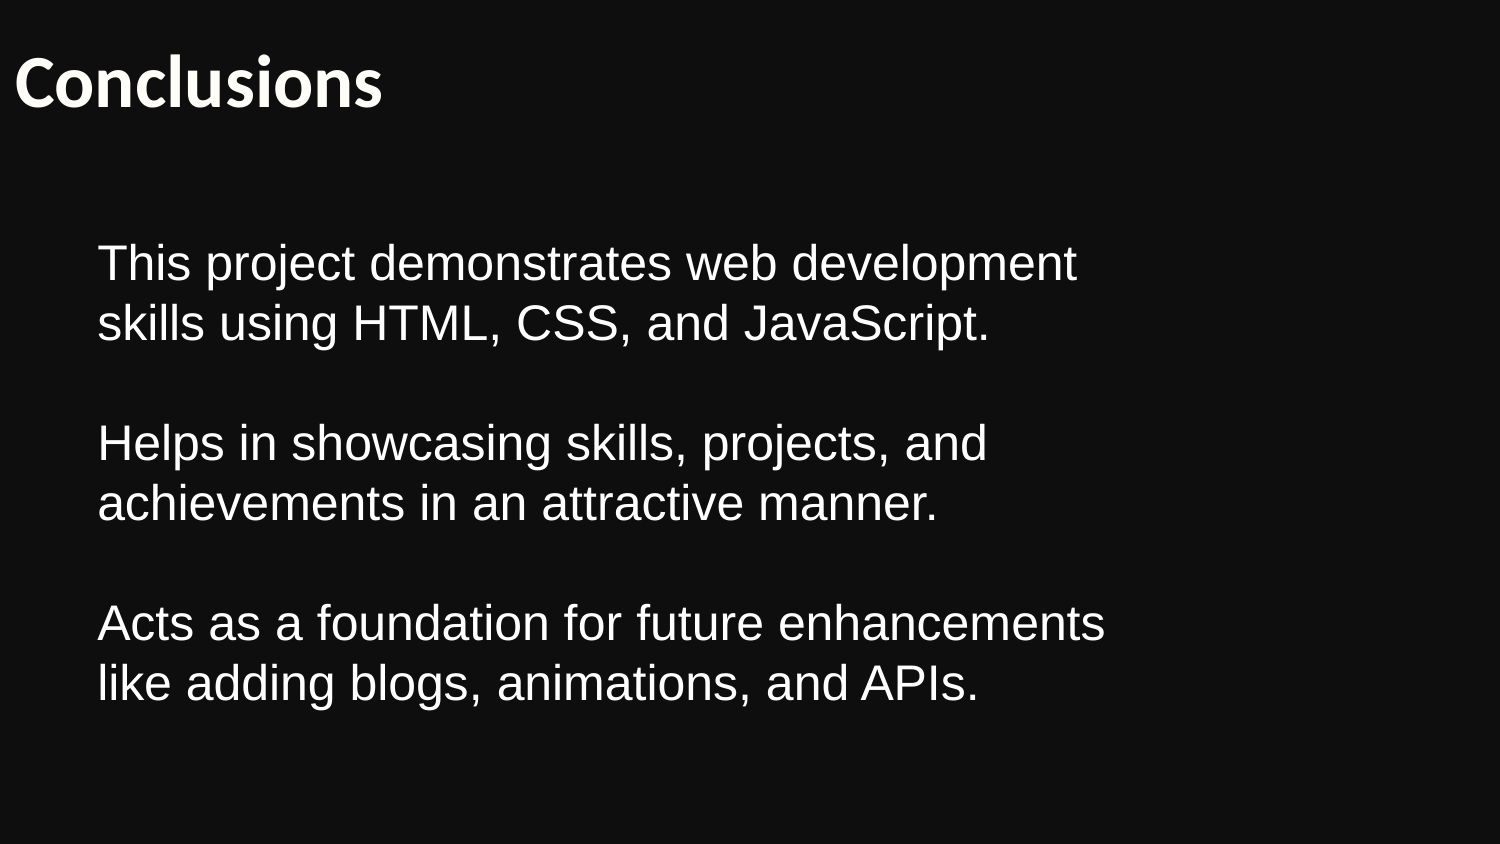

# Conclusions
This project demonstrates web development skills using HTML, CSS, and JavaScript.
‎
‎Helps in showcasing skills, projects, and achievements in an attractive manner.
‎
‎Acts as a foundation for future enhancements like adding blogs, animations, and APIs.